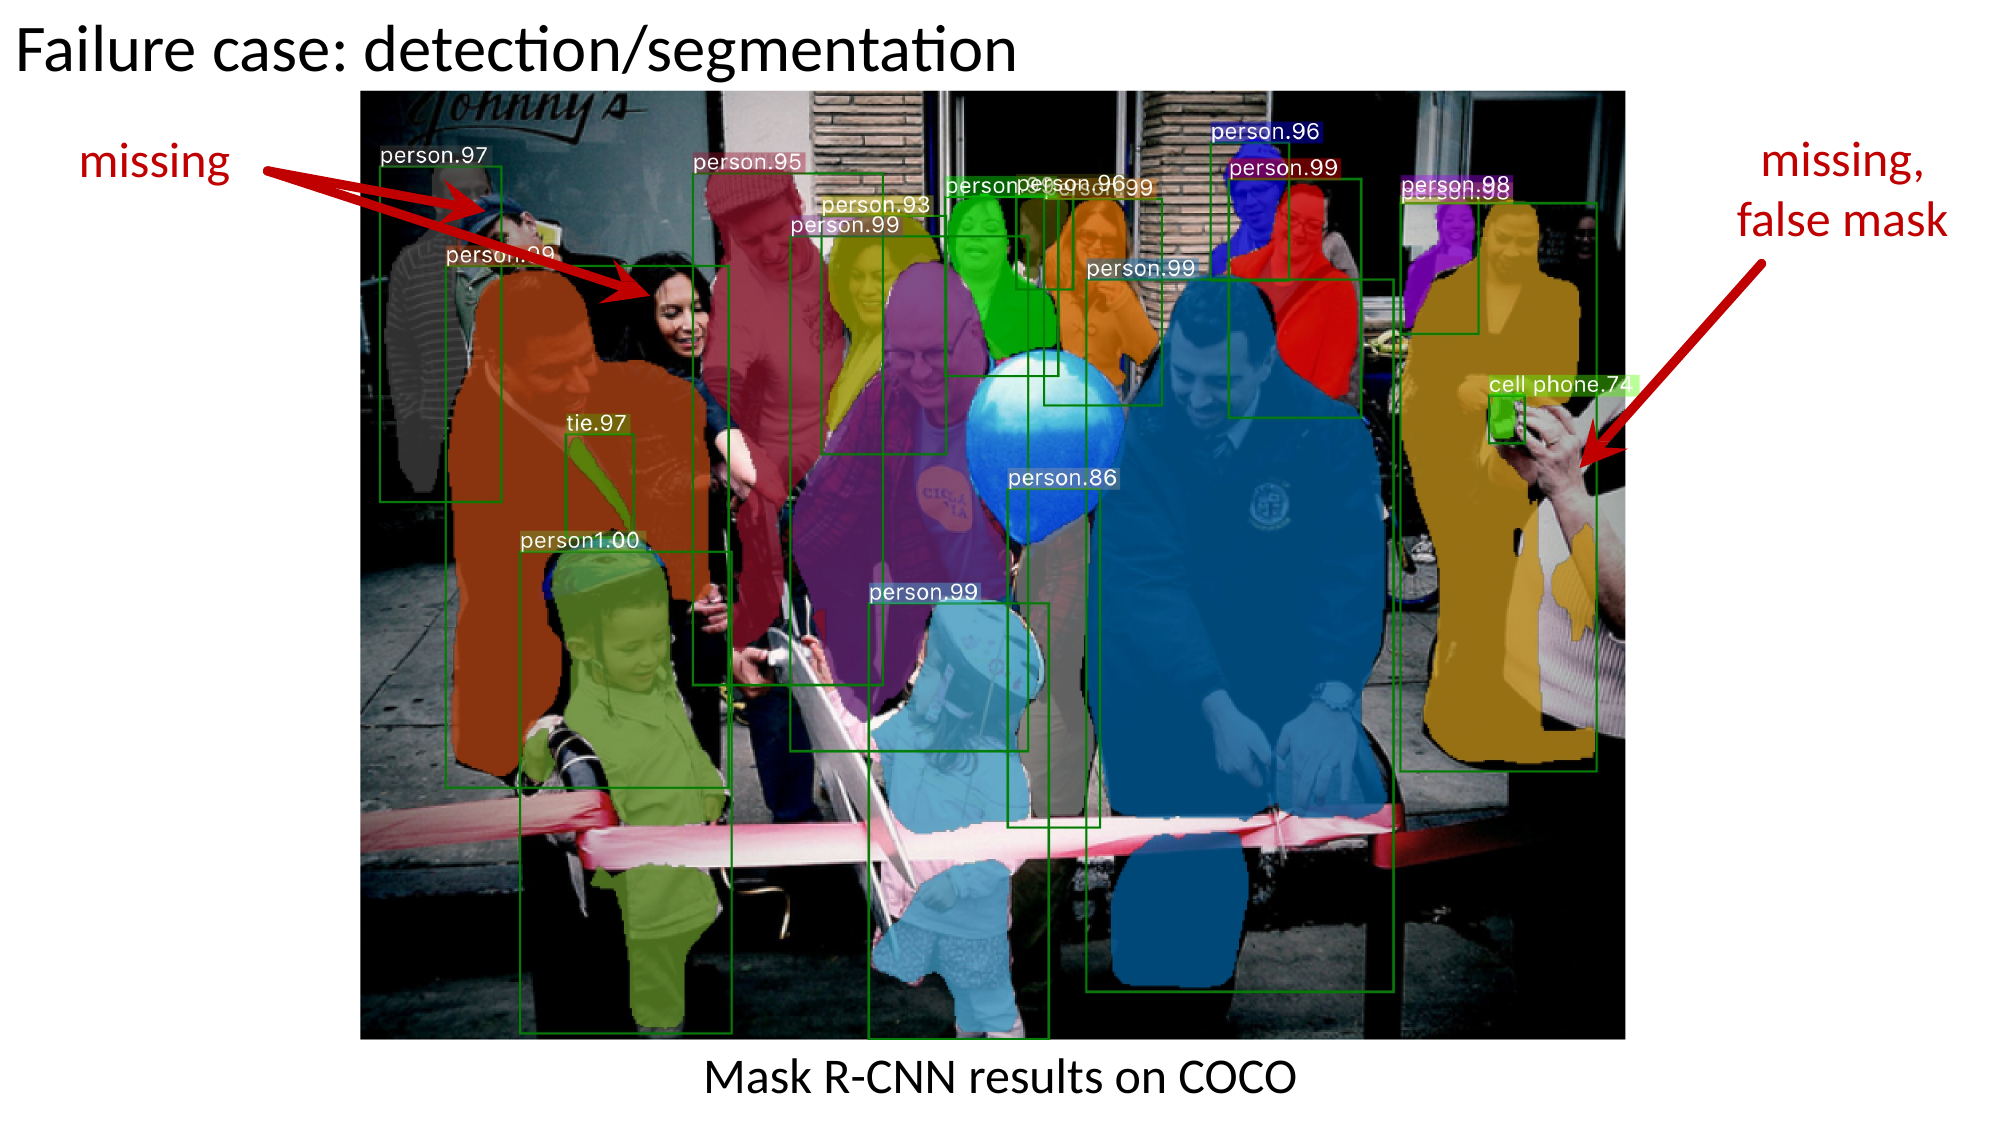

# Failure case: detection/segmentation

missing
missing,  false mask

Mask R-CNN results on COCO